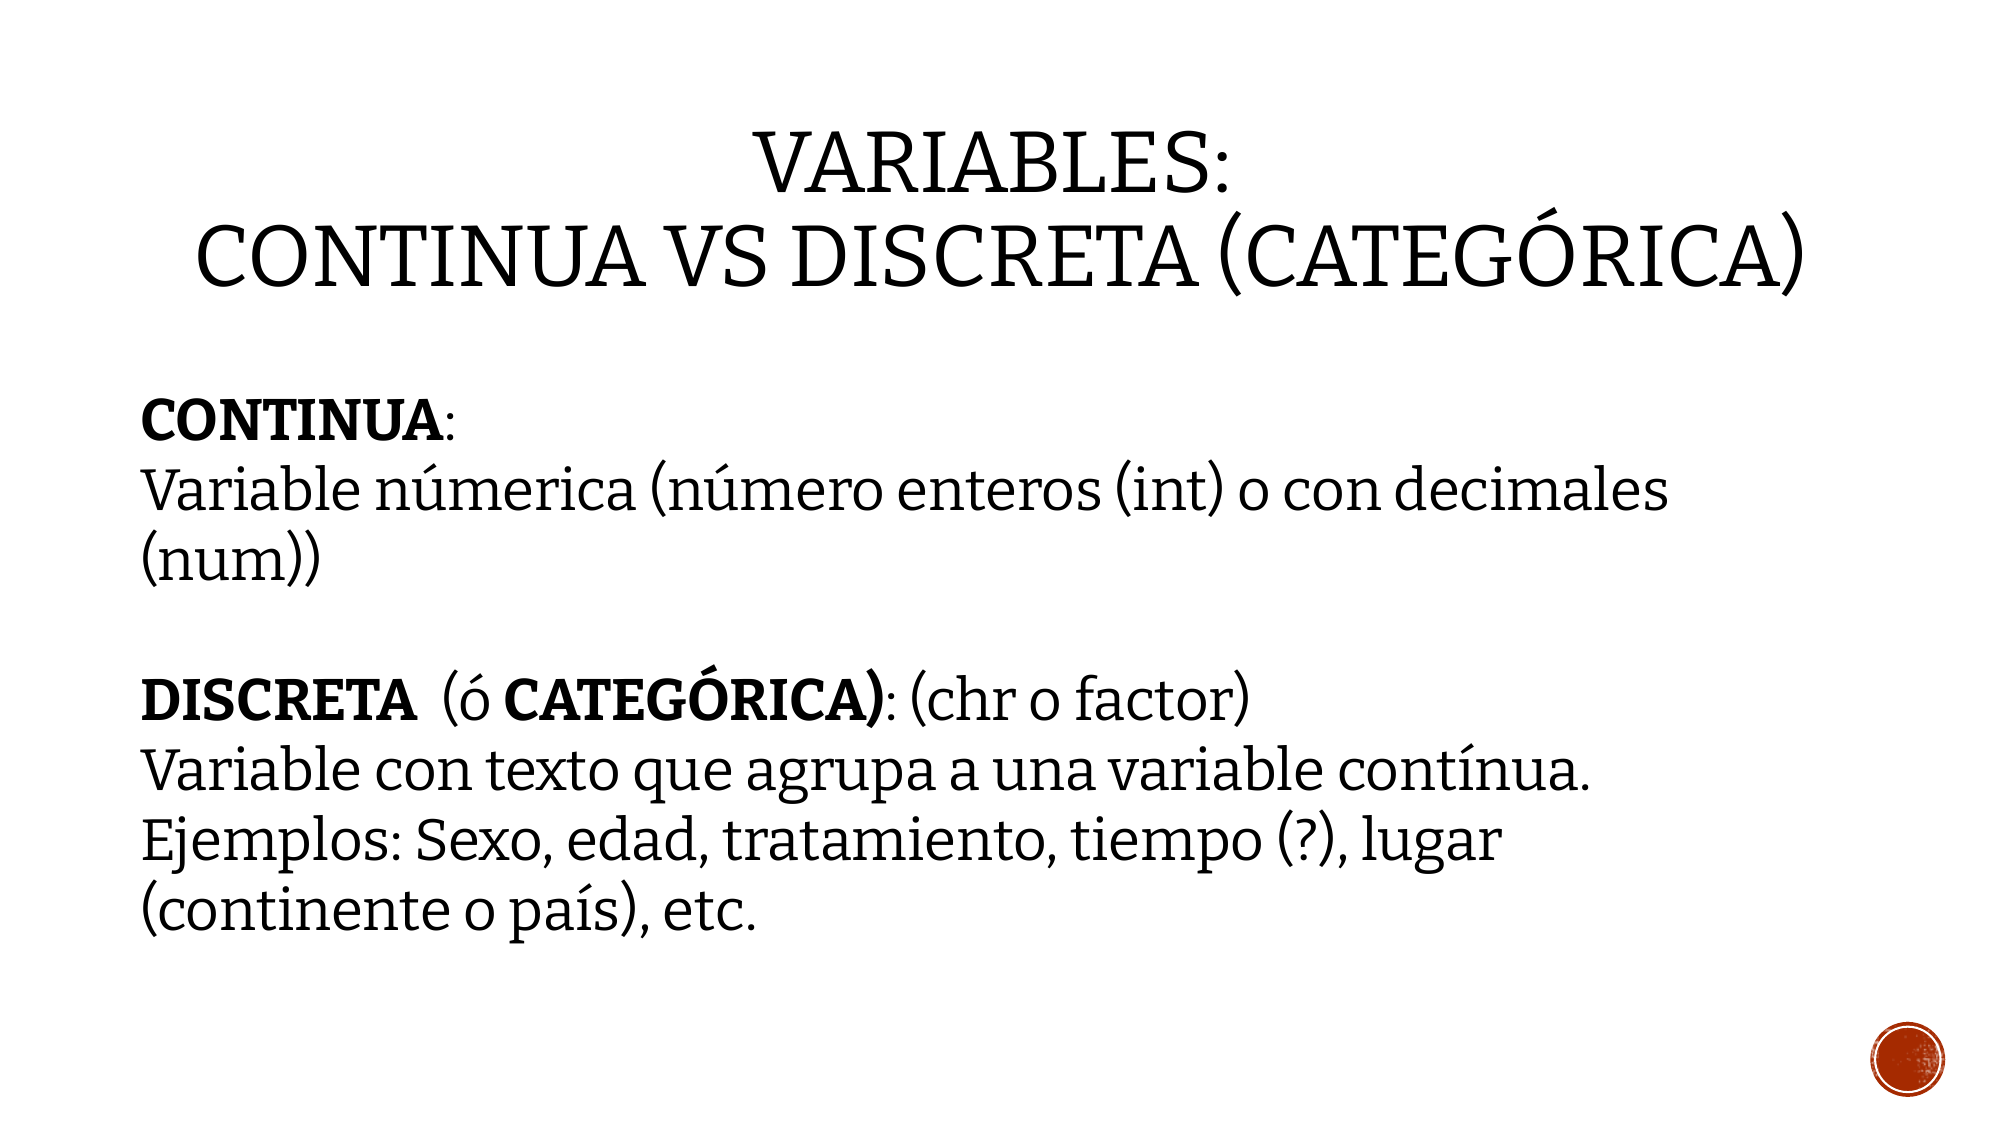

# variables: continua vs discreta (categórica)
CONTINUA:
Variable númerica (número enteros (int) o con decimales (num))

DISCRETA  (ó CATEGÓRICA): (chr o factor)
Variable con texto que agrupa a una variable contínua.
Ejemplos: Sexo, edad, tratamiento, tiempo (?), lugar (continente o país), etc.